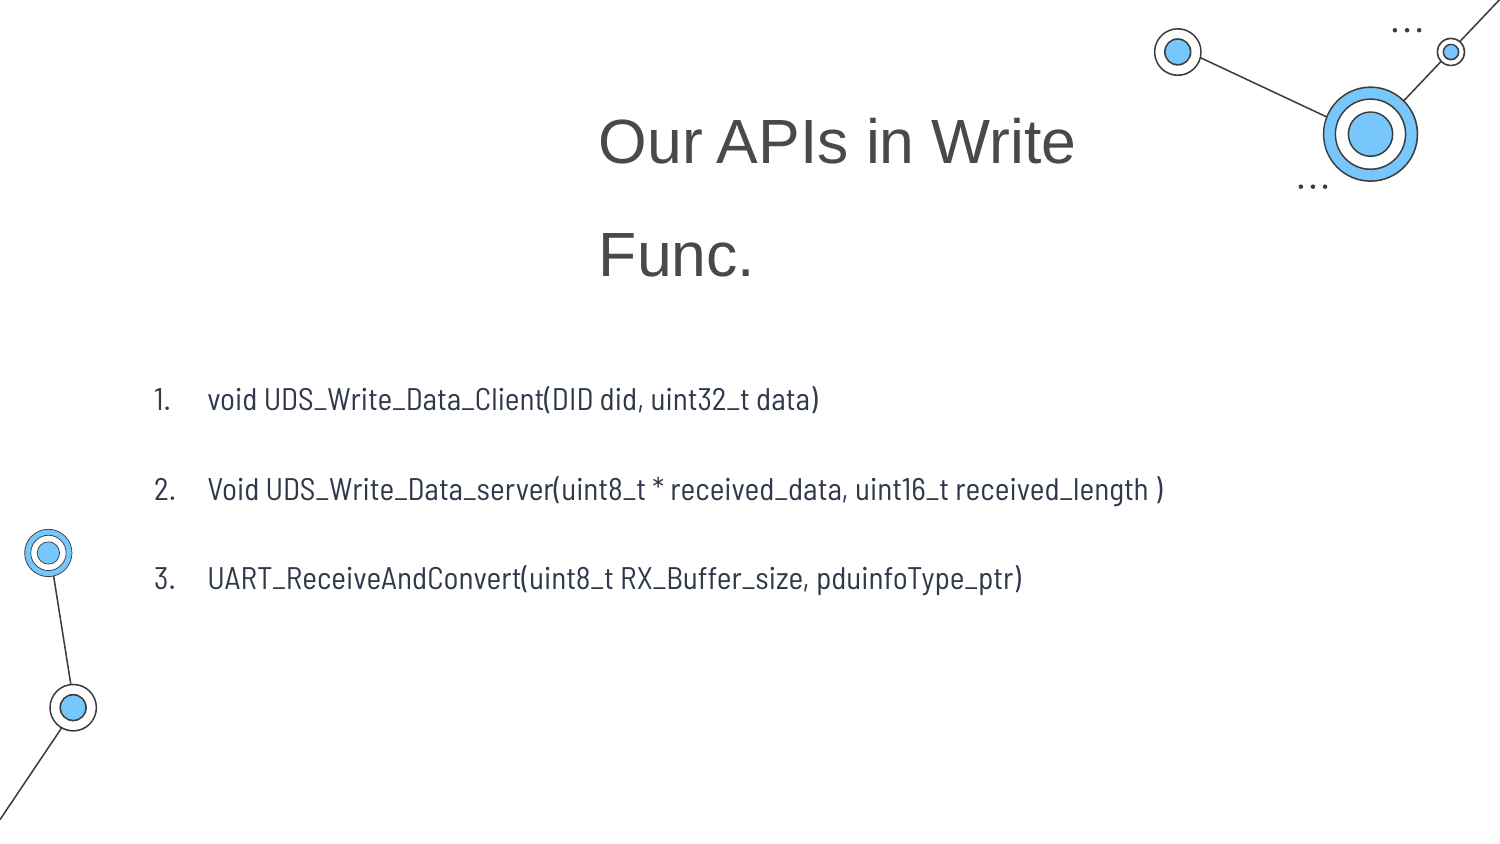

# Our APIs in Write Func.

void UDS_Write_Data_Client(DID did, uint32_t data)
Void UDS_Write_Data_server(uint8_t * received_data, uint16_t received_length )
UART_ReceiveAndConvert(uint8_t RX_Buffer_size, pduinfoType_ptr)